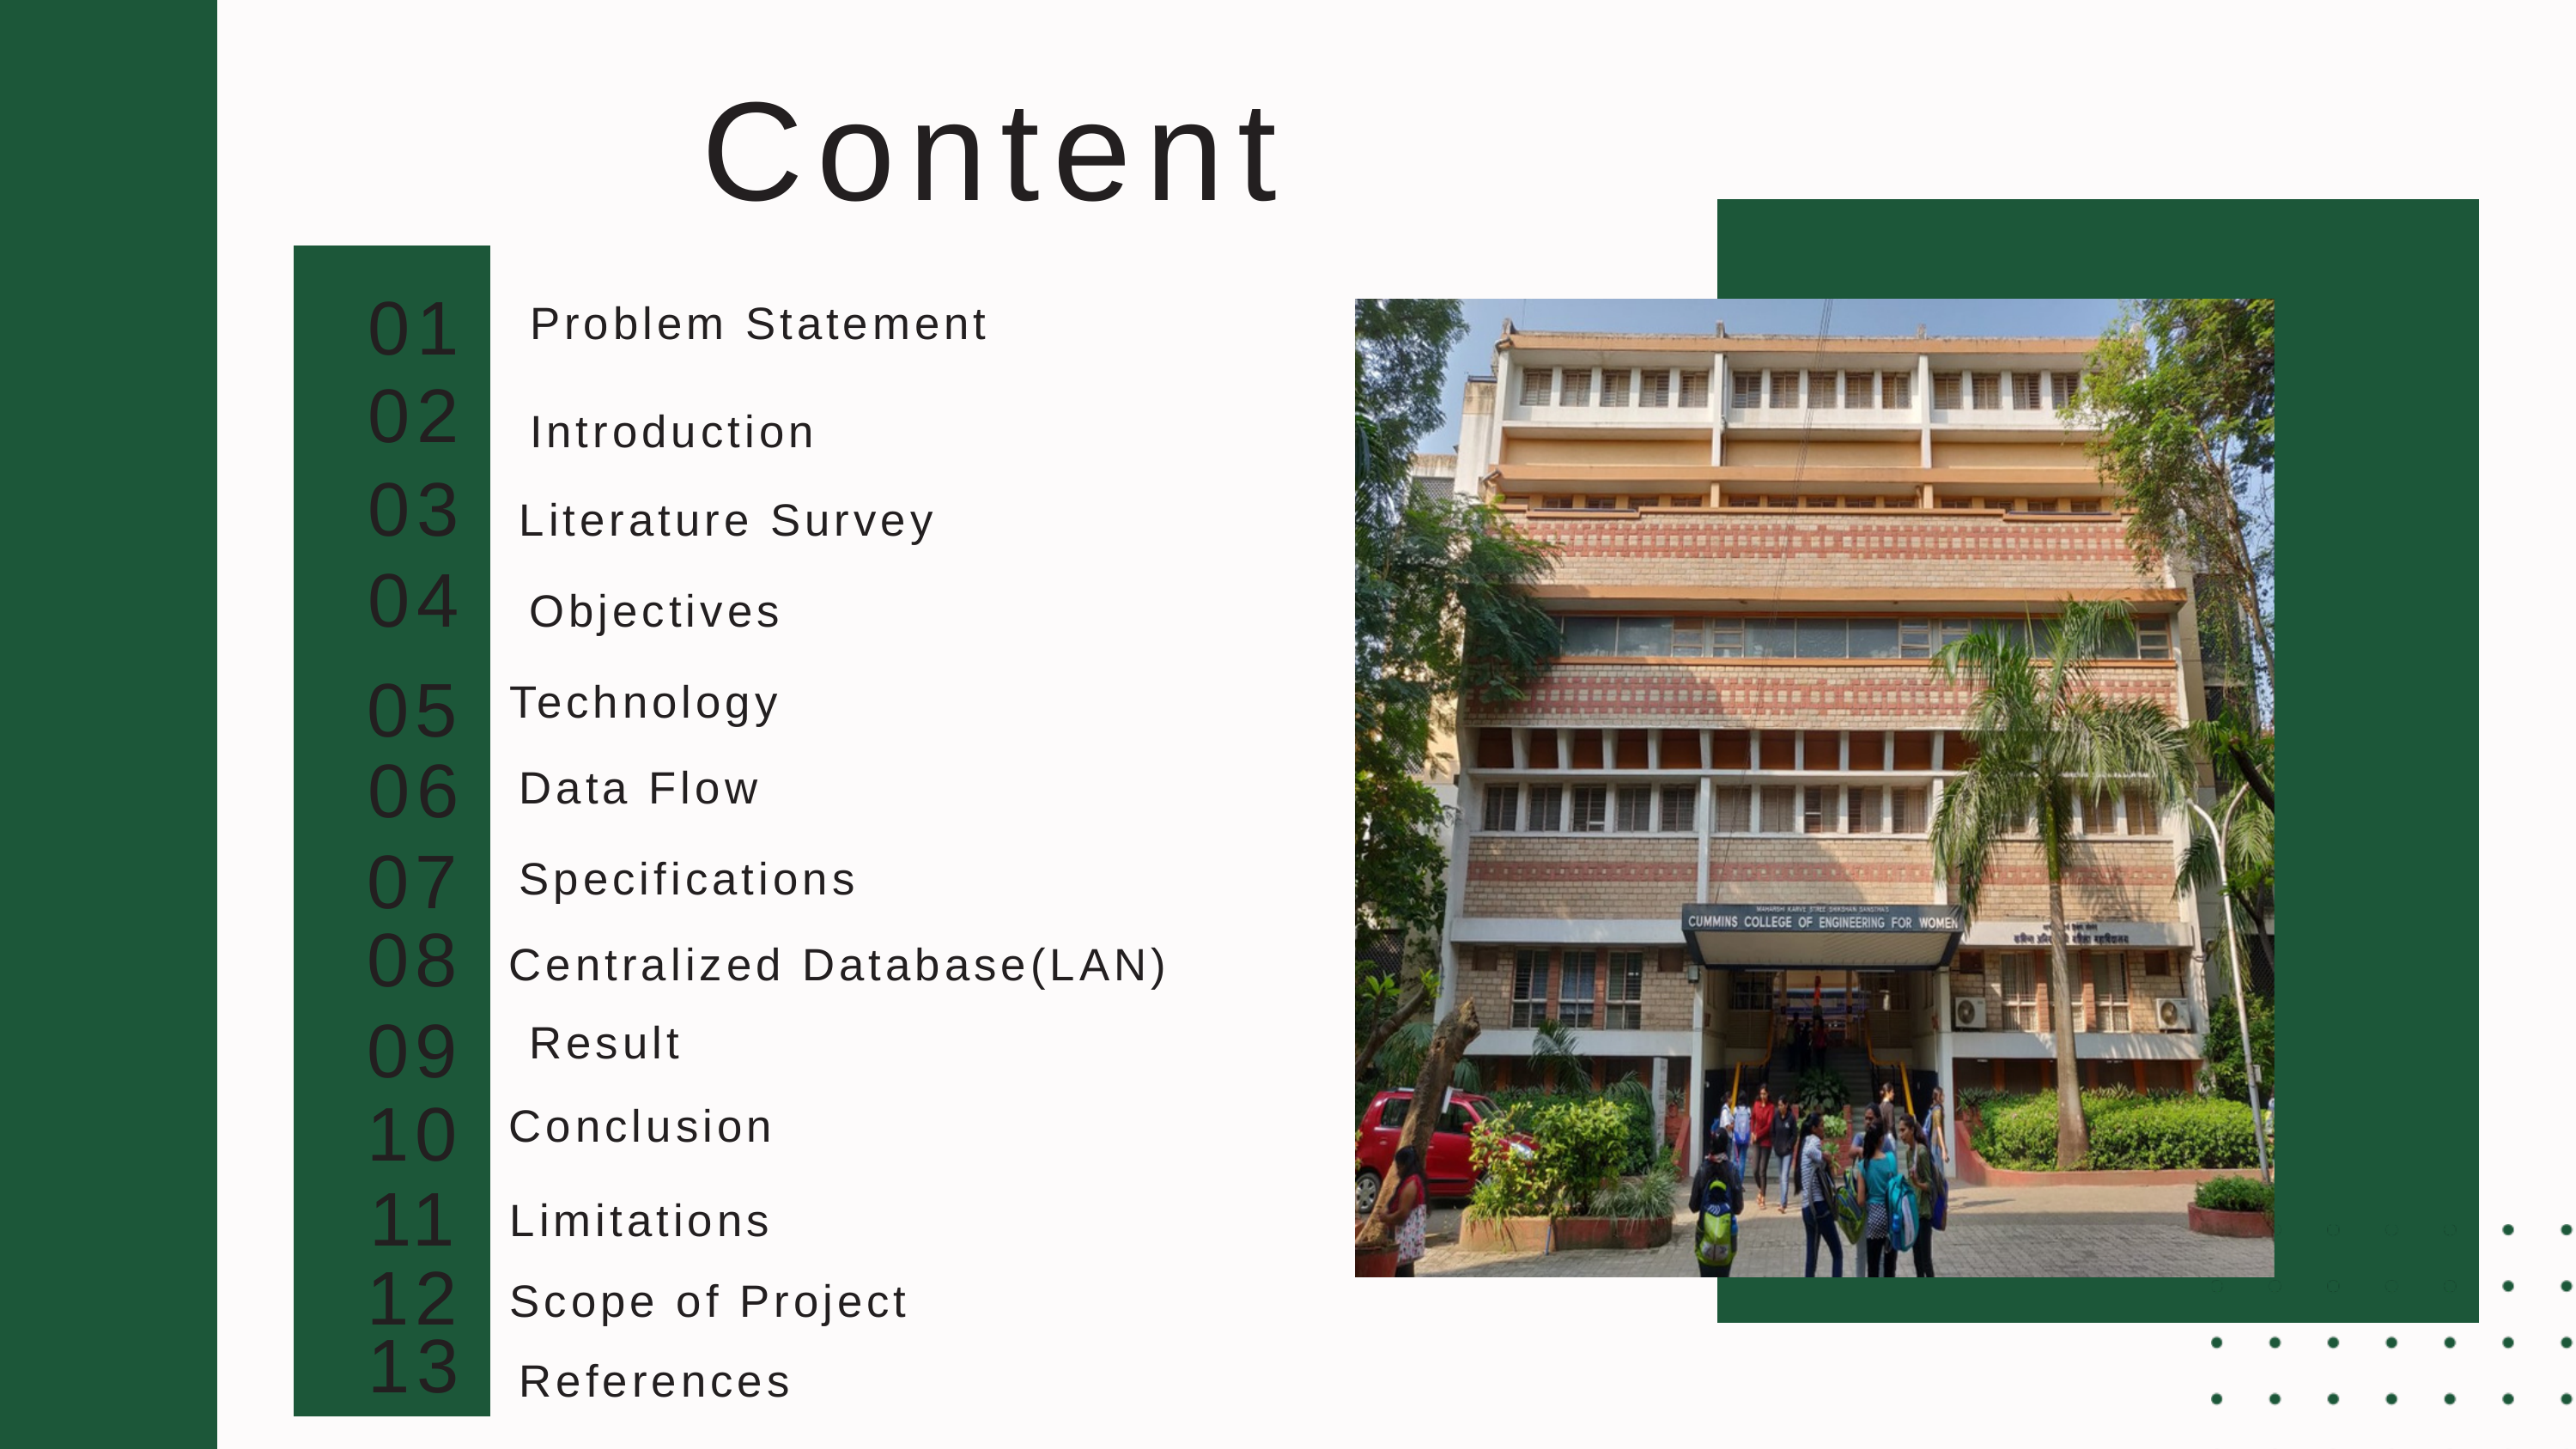

Content

01
Problem Statement

02
Introduction
03
Literature Survey
04
Objectives
05
Technology
06
Data Flow
07
Specifications
08
Centralized Database(LAN)
09
Result
10
Conclusion
11
Limitations

12
Scope of Project
13
References